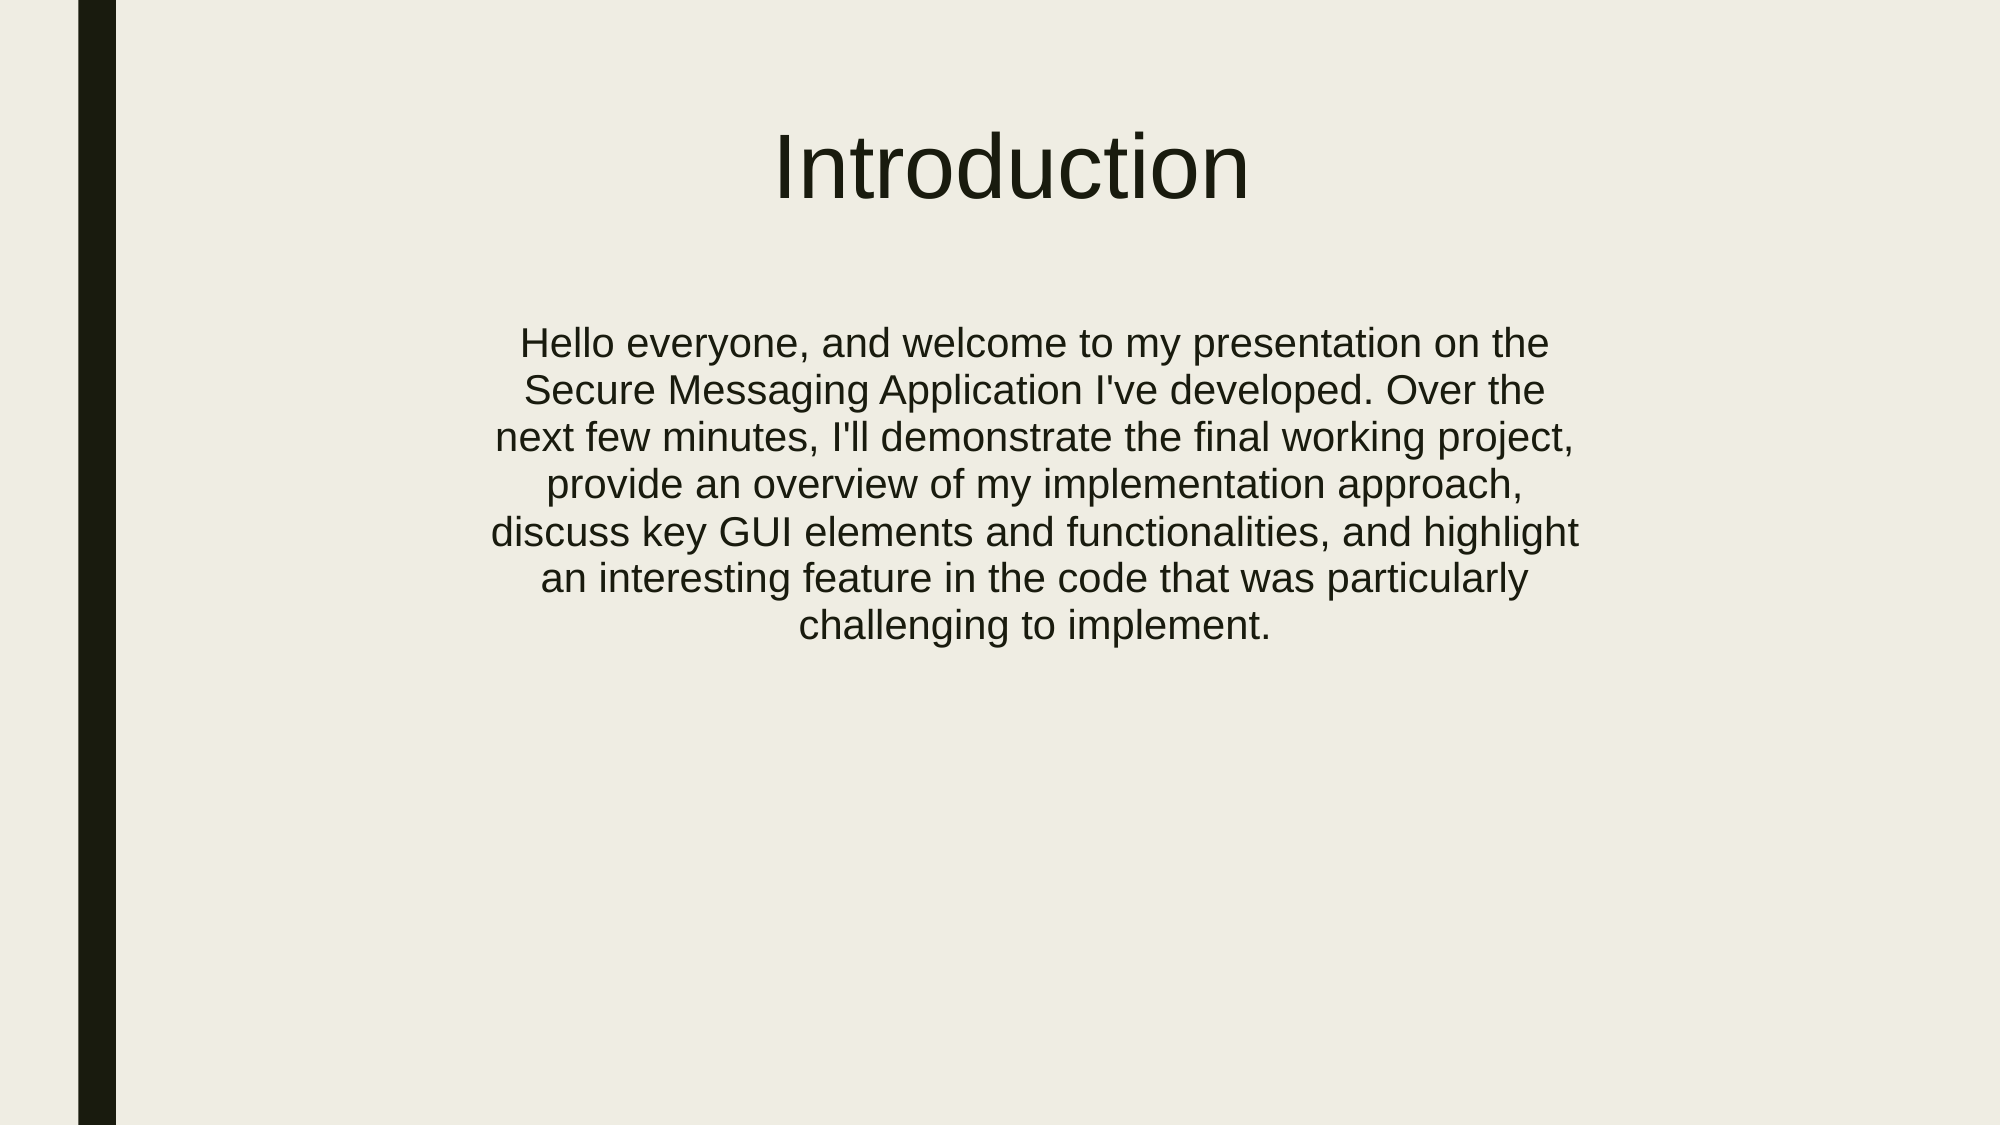

# Introduction
Hello everyone, and welcome to my presentation on the Secure Messaging Application I've developed. Over the next few minutes, I'll demonstrate the final working project, provide an overview of my implementation approach, discuss key GUI elements and functionalities, and highlight an interesting feature in the code that was particularly challenging to implement.